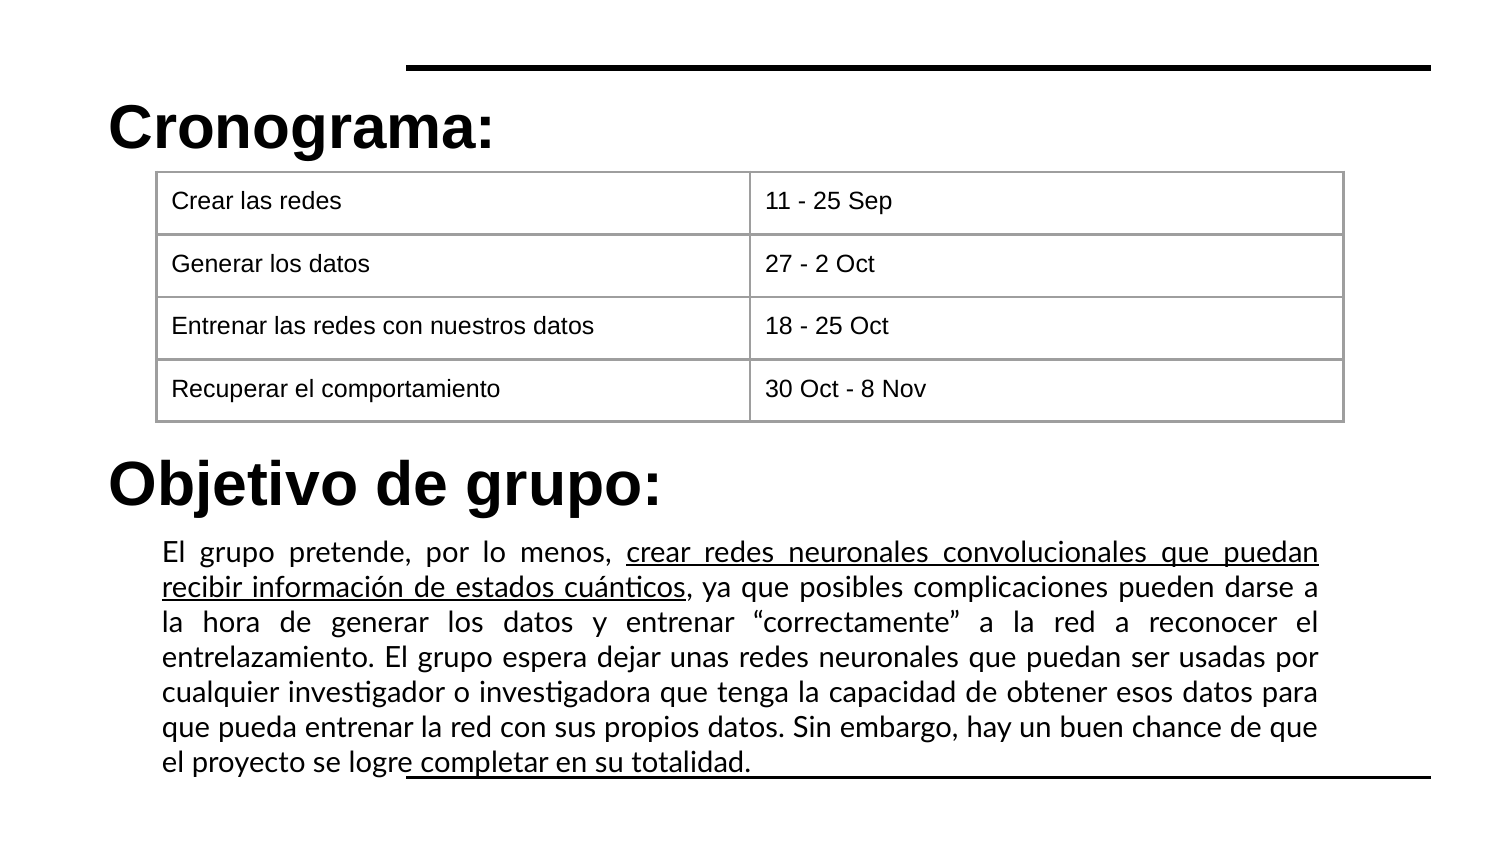

# Cronograma:
| Crear las redes | 11 - 25 Sep |
| --- | --- |
| Generar los datos | 27 - 2 Oct |
| Entrenar las redes con nuestros datos | 18 - 25 Oct |
| Recuperar el comportamiento | 30 Oct - 8 Nov |
Objetivo de grupo:
El grupo pretende, por lo menos, crear redes neuronales convolucionales que puedan recibir información de estados cuánticos, ya que posibles complicaciones pueden darse a la hora de generar los datos y entrenar “correctamente” a la red a reconocer el entrelazamiento. El grupo espera dejar unas redes neuronales que puedan ser usadas por cualquier investigador o investigadora que tenga la capacidad de obtener esos datos para que pueda entrenar la red con sus propios datos. Sin embargo, hay un buen chance de que el proyecto se logre completar en su totalidad.